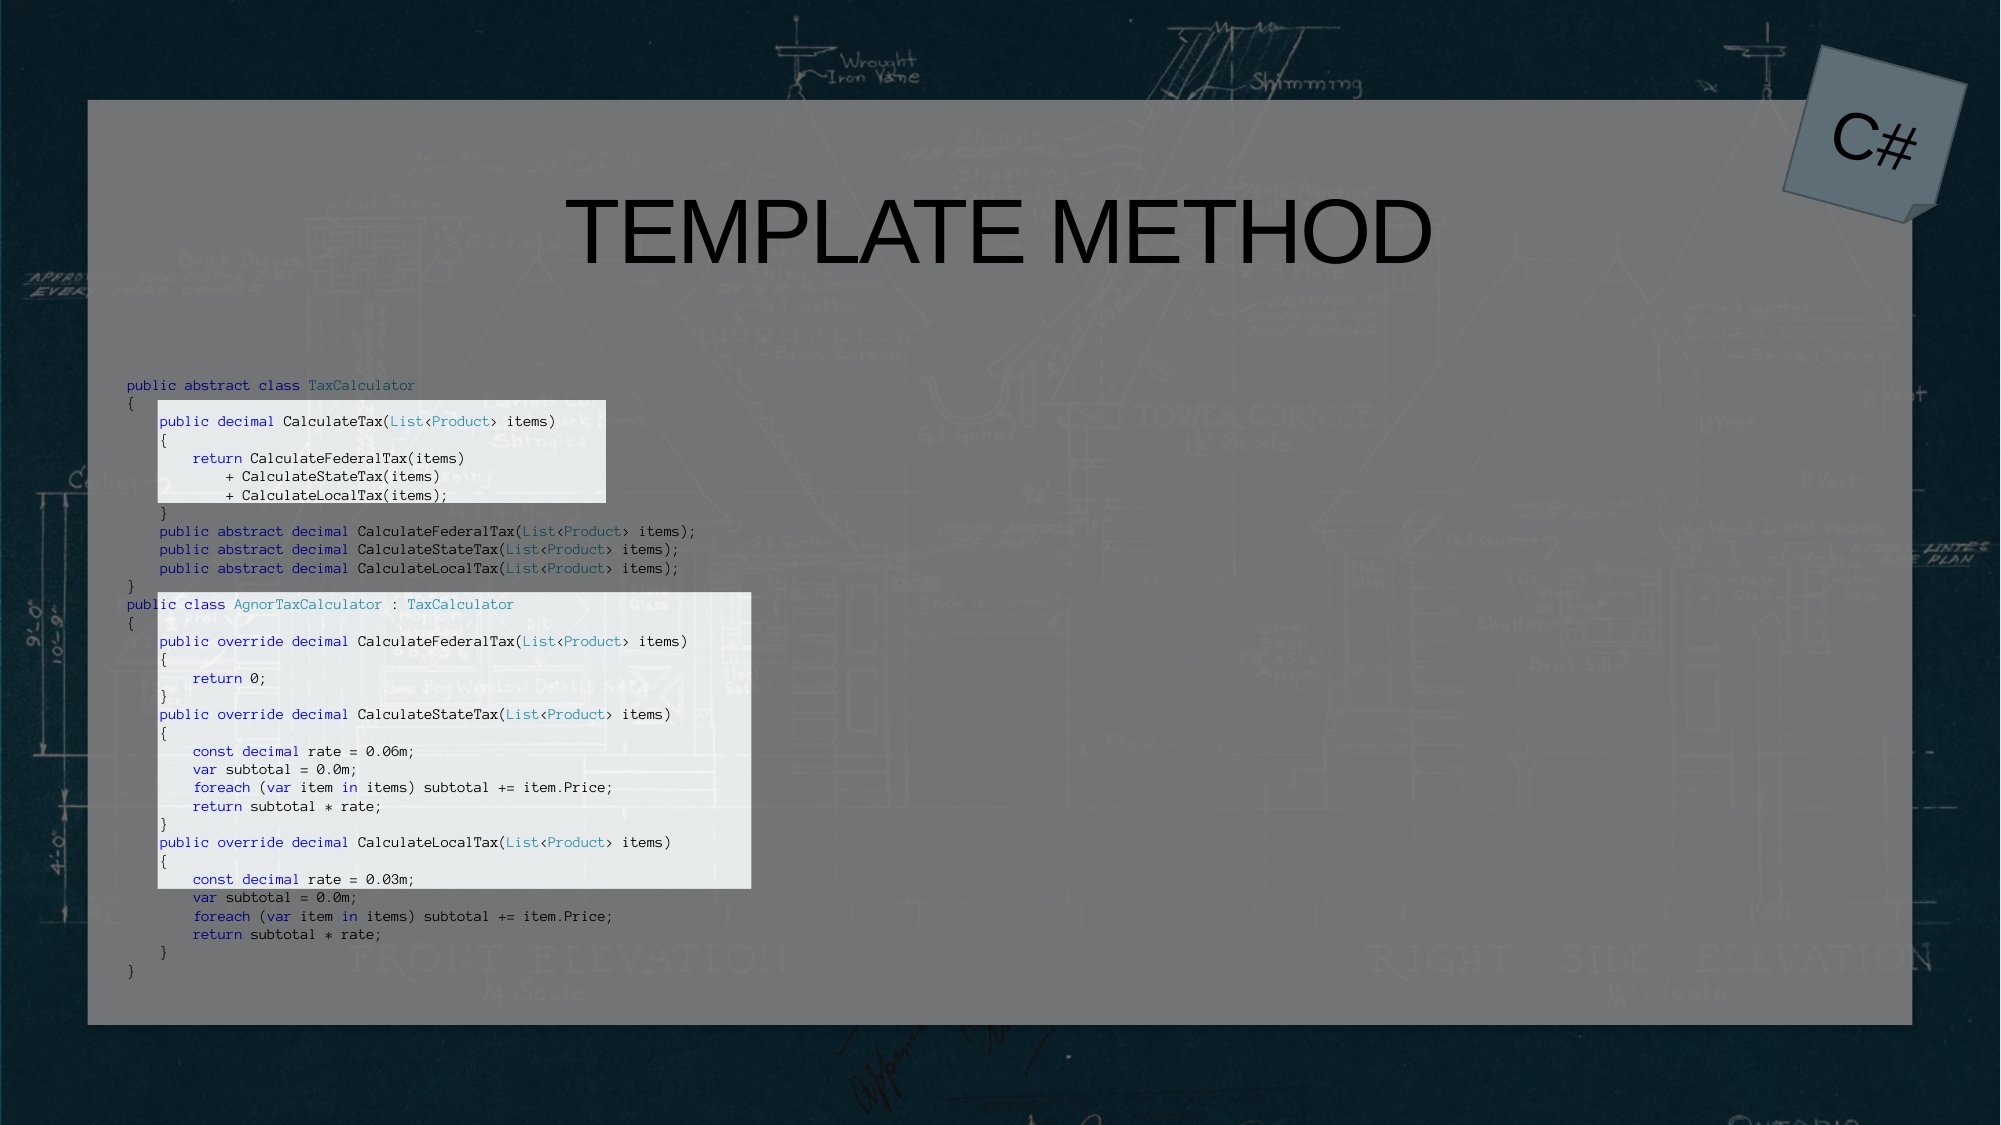

C#
# Template Method
public abstract class TaxCalculator
{
    public decimal CalculateTax(List<Product> items)
    {
        return CalculateFederalTax(items)
            + CalculateStateTax(items)
            + CalculateLocalTax(items);
    }
    public abstract decimal CalculateFederalTax(List<Product> items);
    public abstract decimal CalculateStateTax(List<Product> items);
    public abstract decimal CalculateLocalTax(List<Product> items);
}
public class AgnorTaxCalculator : TaxCalculator
{
    public override decimal CalculateFederalTax(List<Product> items)
    {
        return 0;
    }
    public override decimal CalculateStateTax(List<Product> items)
    {
        const decimal rate = 0.06m;
        var subtotal = 0.0m;
        foreach (var item in items) subtotal += item.Price;
        return subtotal * rate;
    }
    public override decimal CalculateLocalTax(List<Product> items)
    {
        const decimal rate = 0.03m;
        var subtotal = 0.0m;
        foreach (var item in items) subtotal += item.Price;
        return subtotal * rate;
    }
}